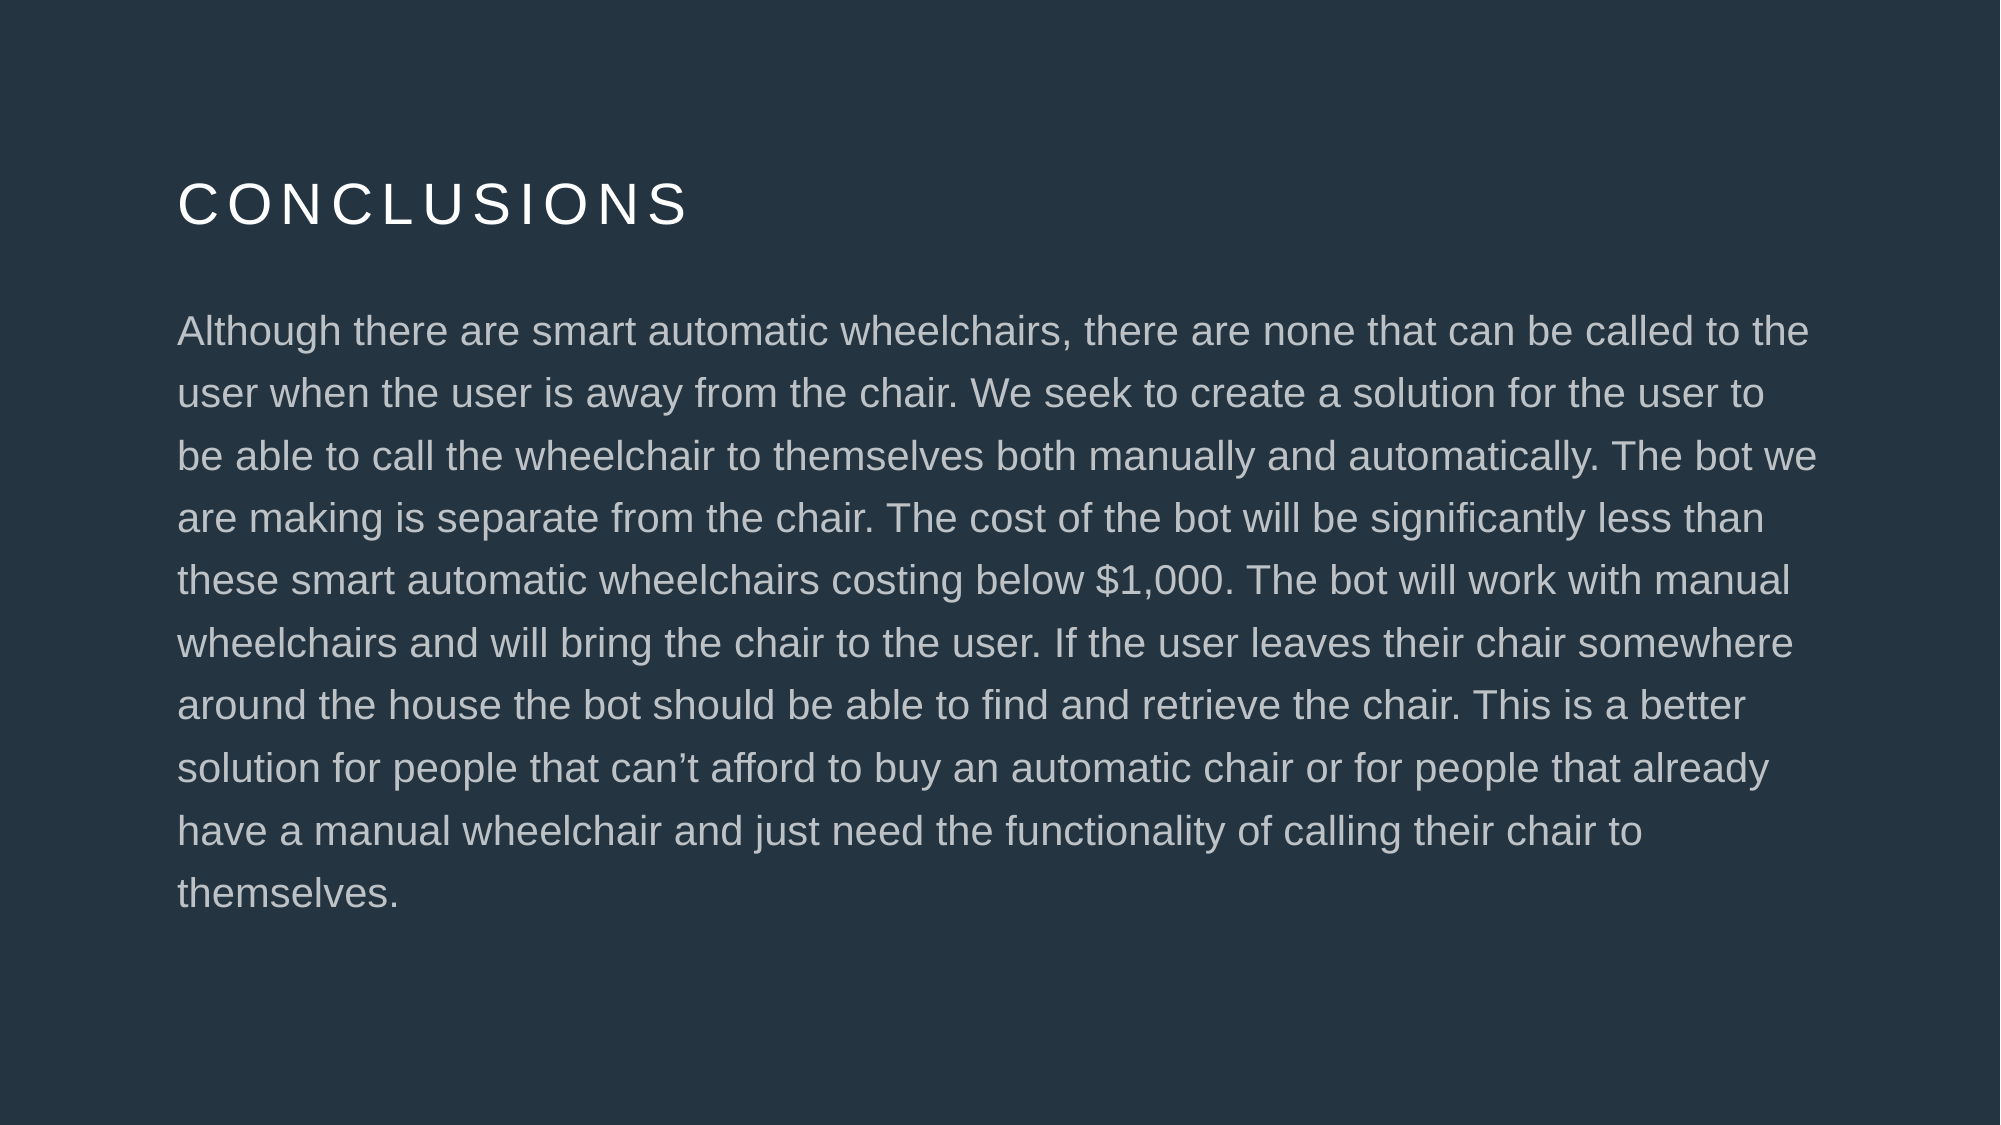

# Conclusions
Although there are smart automatic wheelchairs, there are none that can be called to the user when the user is away from the chair. We seek to create a solution for the user to be able to call the wheelchair to themselves both manually and automatically. The bot we are making is separate from the chair. The cost of the bot will be significantly less than these smart automatic wheelchairs costing below $1,000. The bot will work with manual wheelchairs and will bring the chair to the user. If the user leaves their chair somewhere around the house the bot should be able to find and retrieve the chair. This is a better solution for people that can’t afford to buy an automatic chair or for people that already have a manual wheelchair and just need the functionality of calling their chair to themselves.